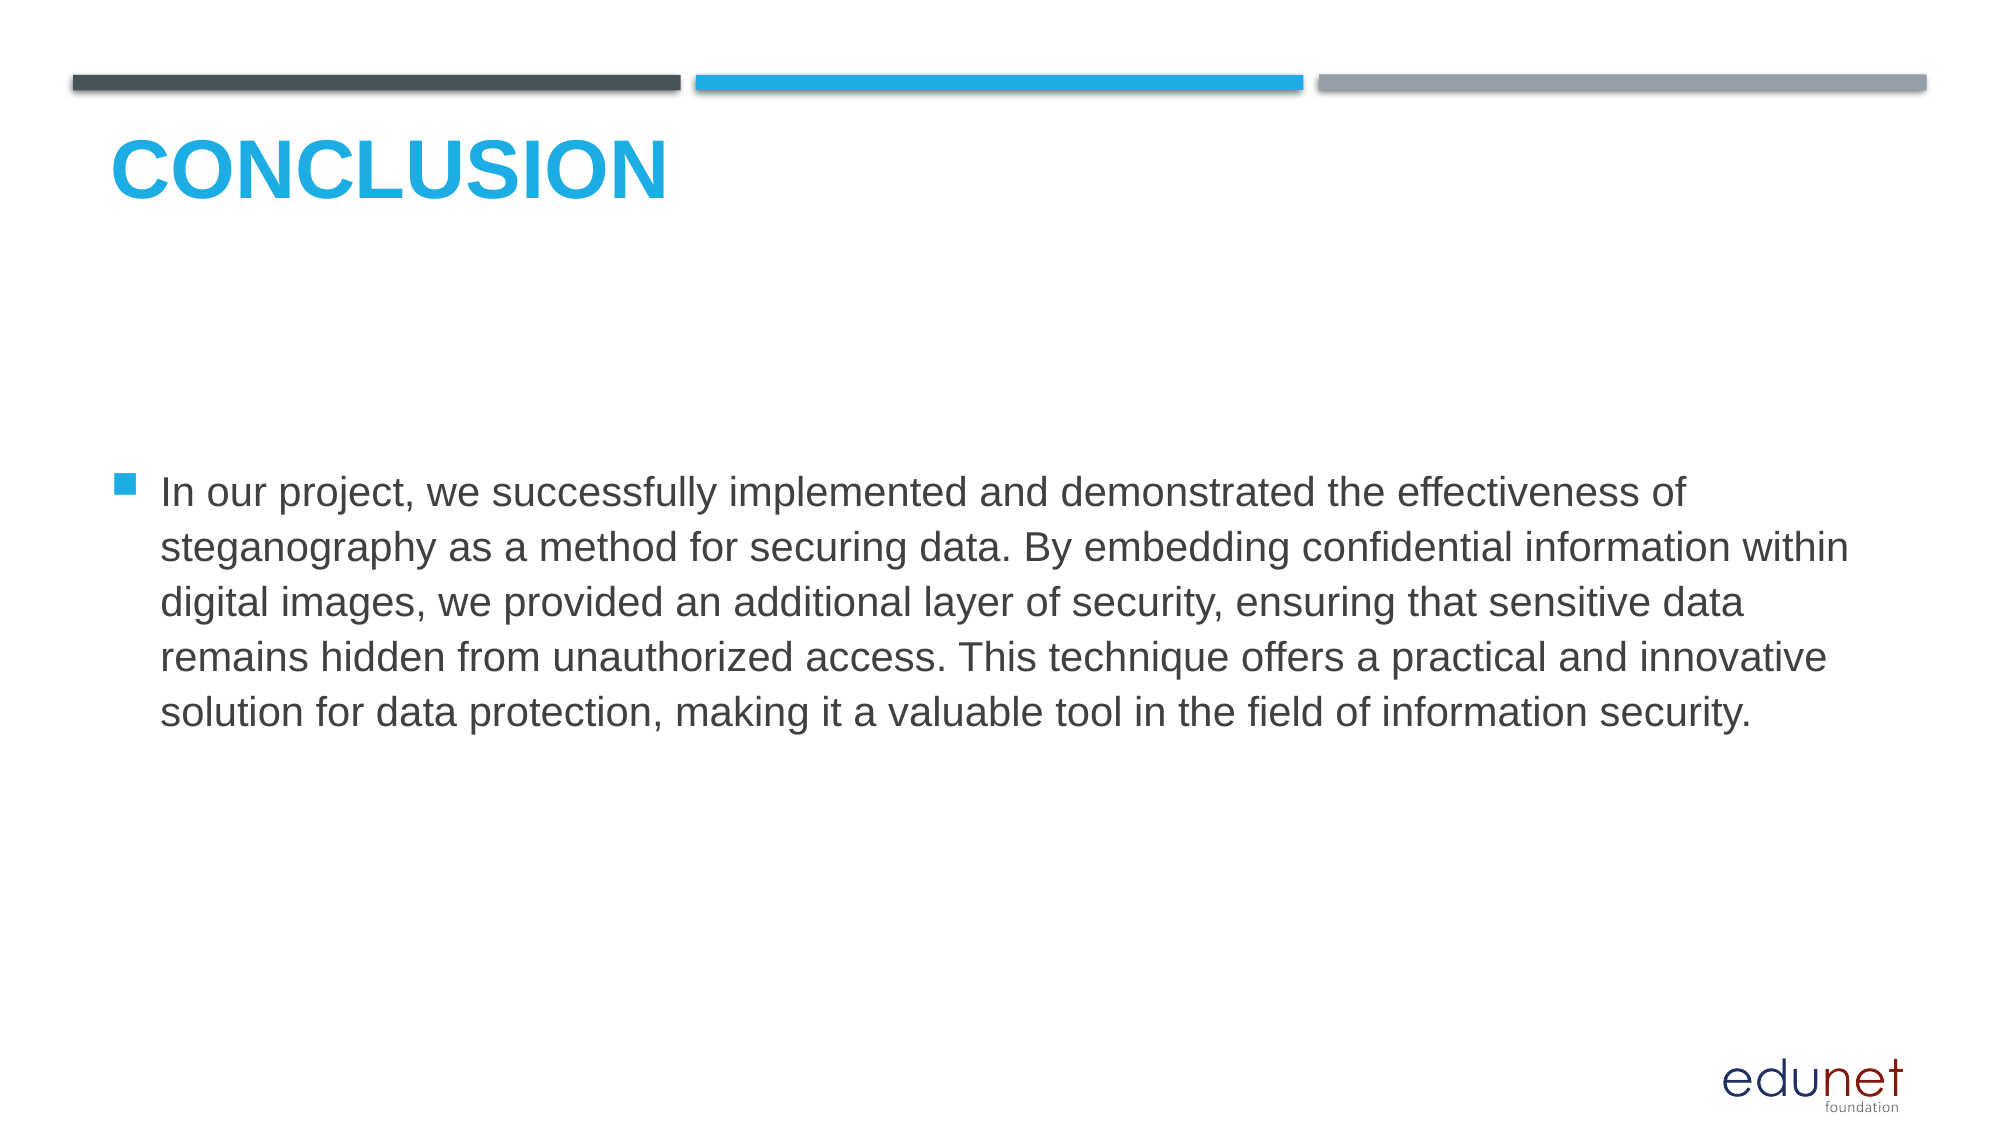

# Conclusion
In our project, we successfully implemented and demonstrated the effectiveness of steganography as a method for securing data. By embedding confidential information within digital images, we provided an additional layer of security, ensuring that sensitive data remains hidden from unauthorized access. This technique offers a practical and innovative solution for data protection, making it a valuable tool in the field of information security.